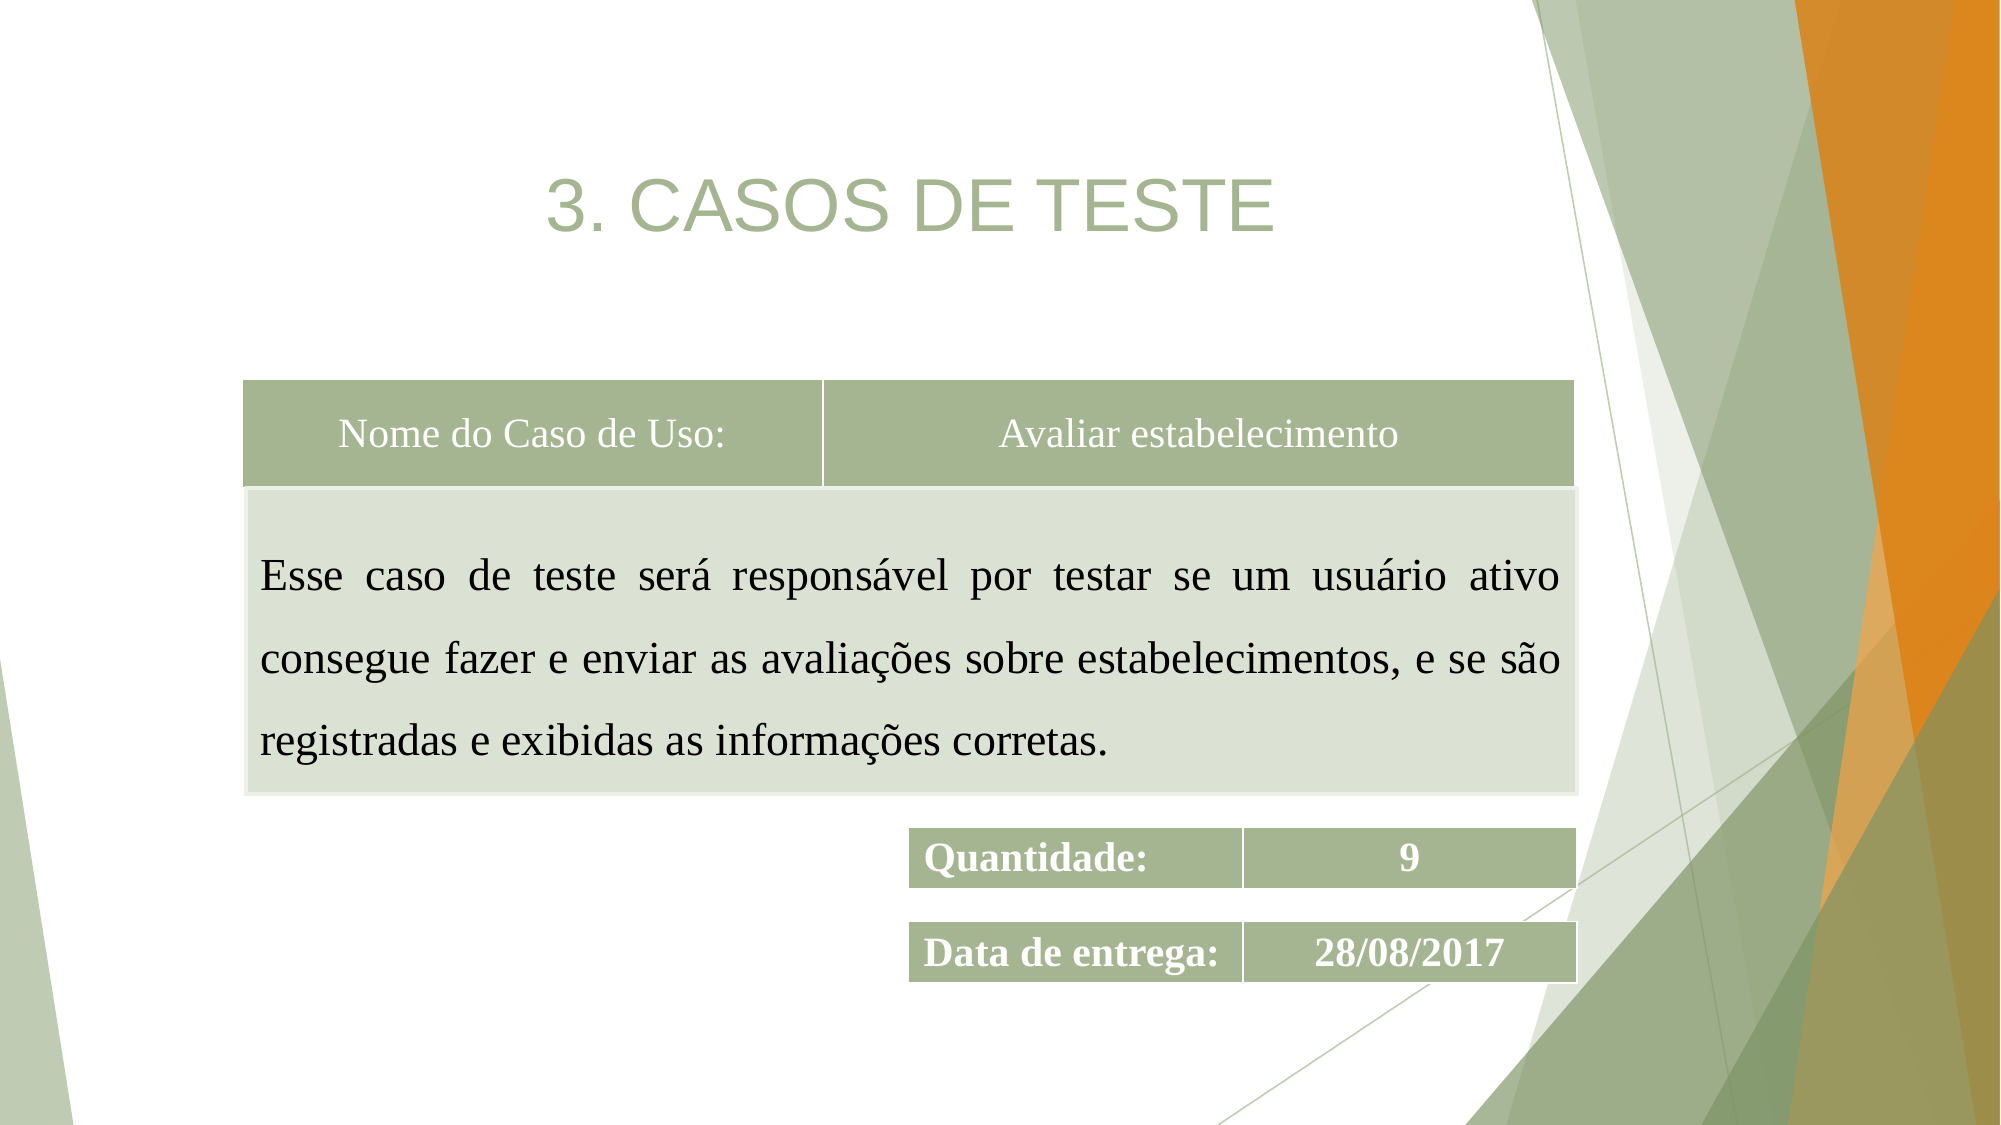

3. CASOS DE TESTE
| Nome do Caso de Uso: | Avaliar estabelecimento |
| --- | --- |
Esse caso de teste será responsável por testar se um usuário ativo consegue fazer e enviar as avaliações sobre estabelecimentos, e se são registradas e exibidas as informações corretas.
| Quantidade: | 9 |
| --- | --- |
| Data de entrega: | 28/08/2017 |
| --- | --- |